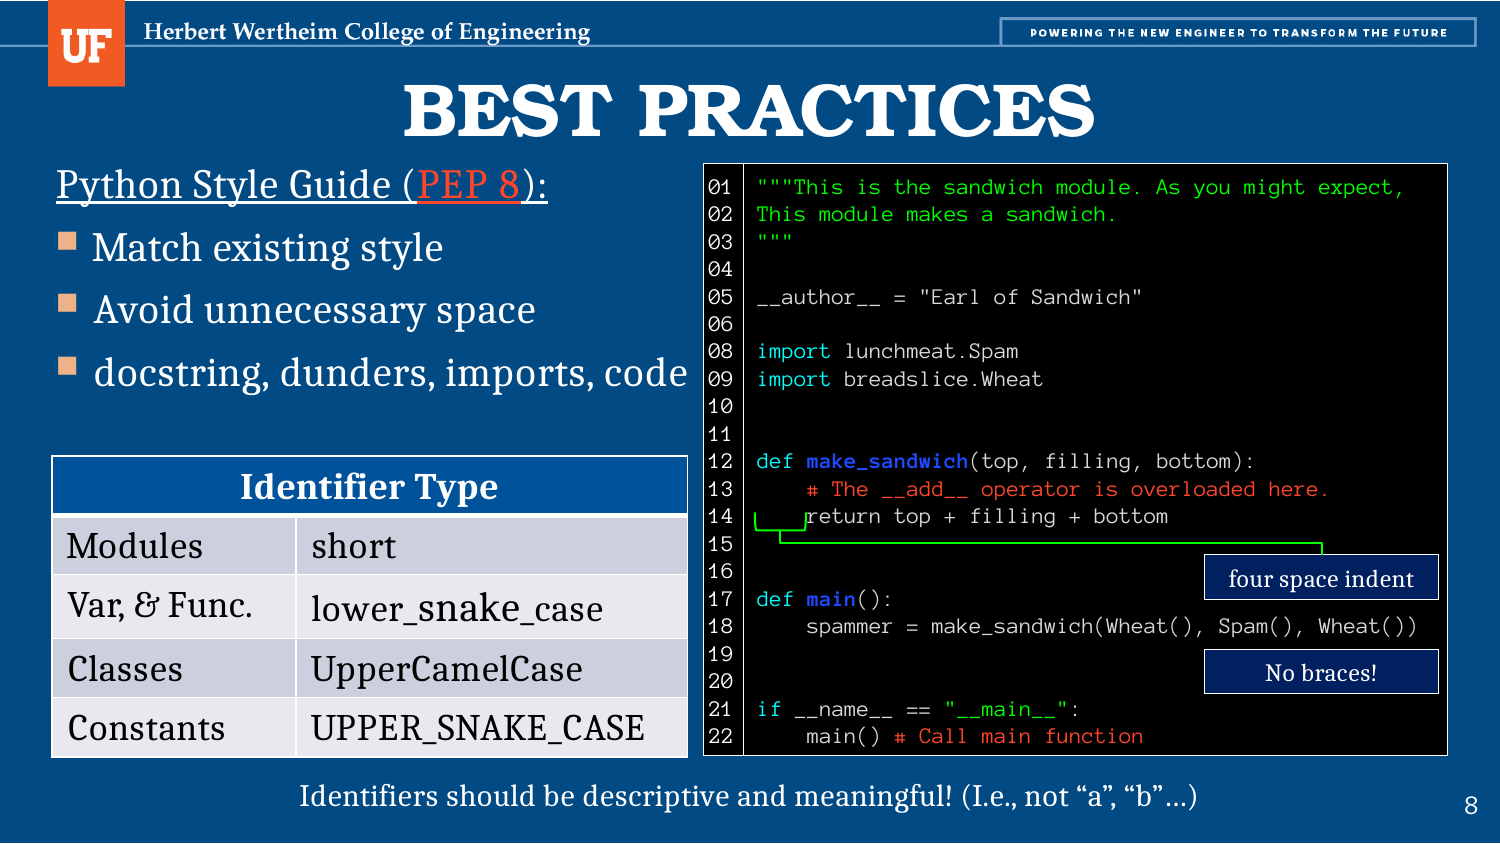

# Best Practices
Python Style Guide (PEP 8):
Match existing style
Avoid unnecessary space
docstring, dunders, imports, code
01
02
03
04
05
06
08
09
10
11
12
13
14
15
16
17
18
19
20
21
22
"""This is the sandwich module. As you might expect,
This module makes a sandwich.
"""

__author__ = "Earl of Sandwich"

import lunchmeat.Spam
import breadslice.Wheat

def make_sandwich(top, filling, bottom):
    # The __add__ operator is overloaded here.
    return top + filling + bottom

def main():
    spammer = make_sandwich(Wheat(), Spam(), Wheat())

if __name__ == "__main__":
    main() # Call main function
| Identifier Type |  |
| --- | --- |
| Modules | short |
| Var, & Func. | lower\_snake\_case |
| Classes | UpperCamelCase |
| Constants | UPPER\_SNAKE\_CASE |

four space indent
No braces!
Identifiers should be descriptive and meaningful! (I.e., not “a”, “b”…)
8